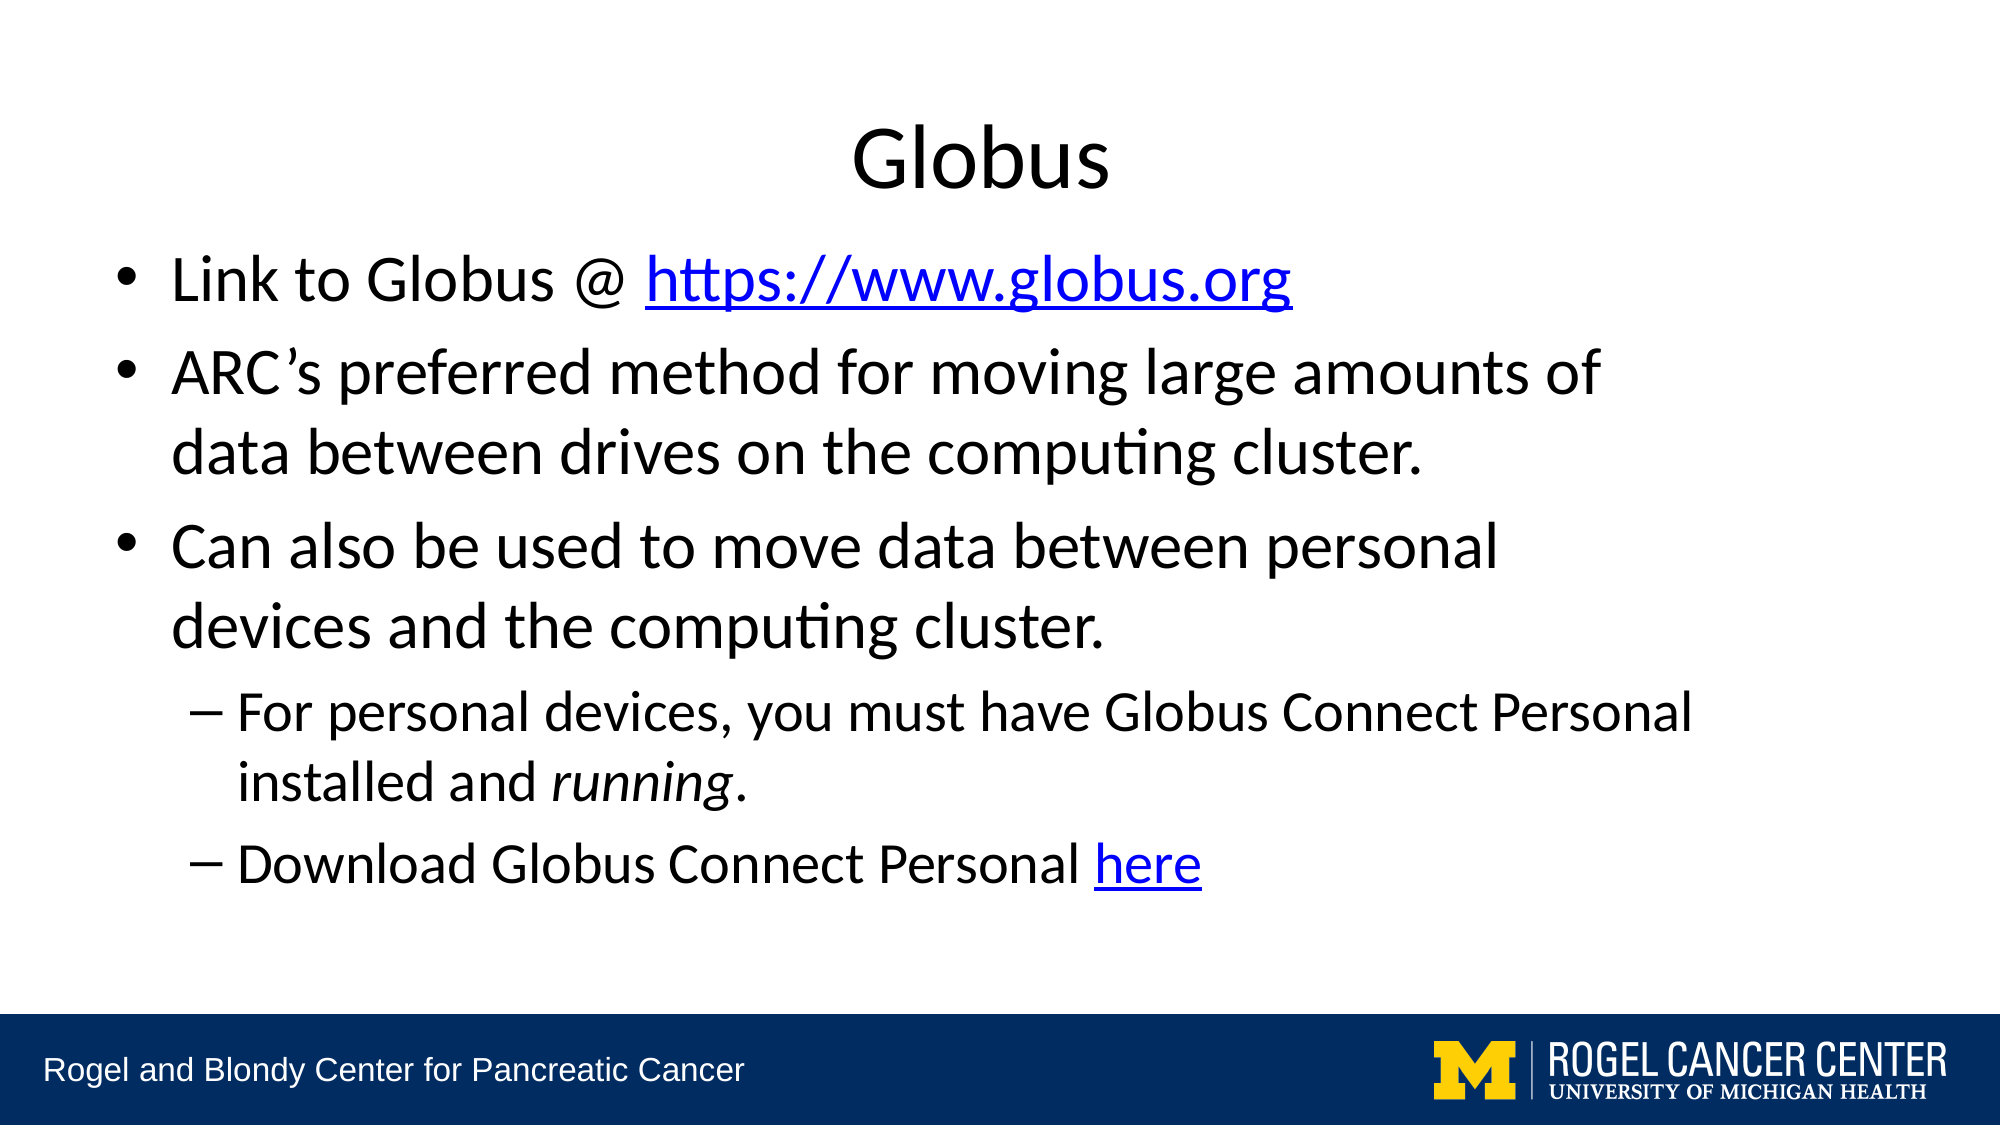

# Globus
Link to Globus @ https://www.globus.org
ARC’s preferred method for moving large amounts of data between drives on the computing cluster.
Can also be used to move data between personal devices and the computing cluster.
For personal devices, you must have Globus Connect Personal installed and running.
Download Globus Connect Personal here